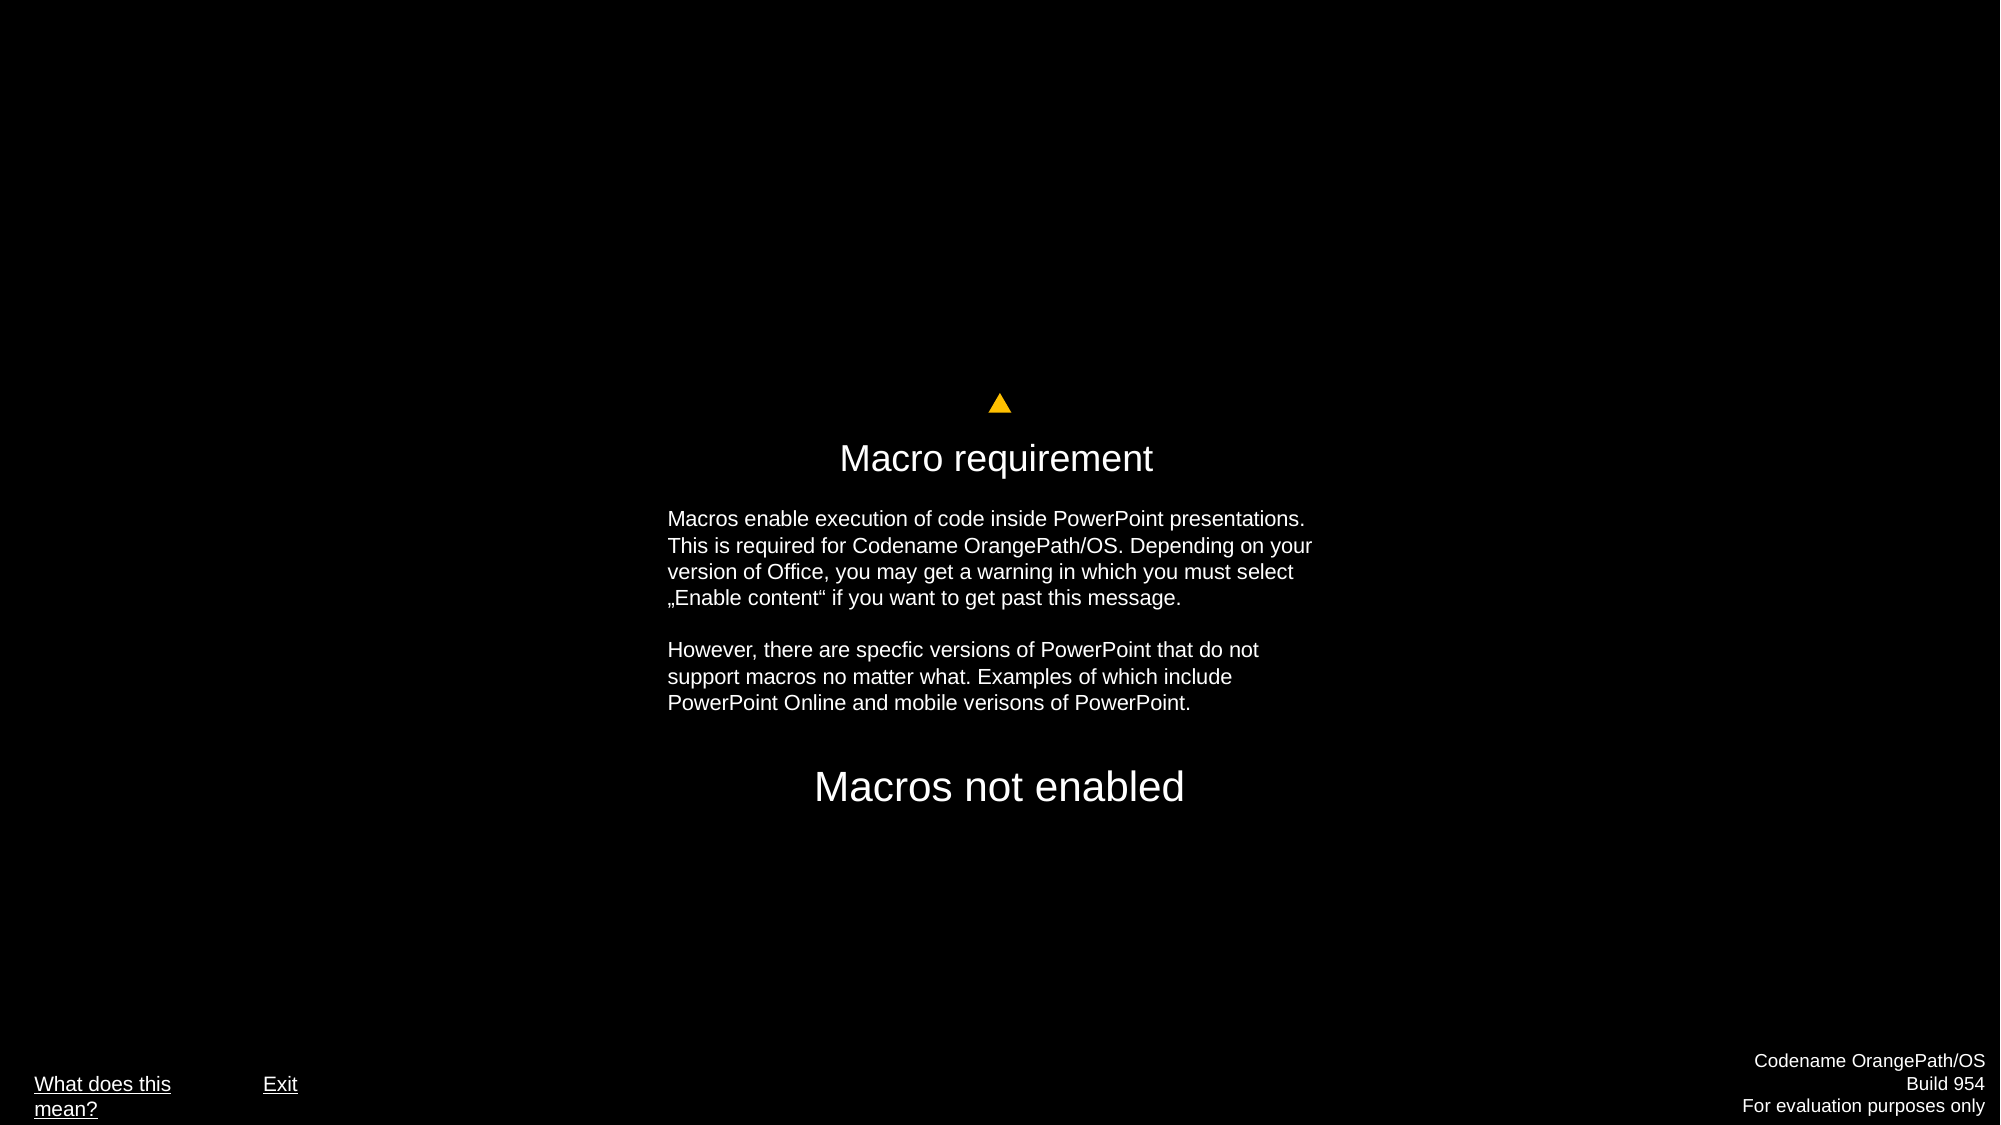

!

Macro requirement

Macros enable execution of code inside PowerPoint presentations. This is required for Codename OrangePath/OS. Depending on your version of Office, you may get a warning in which you must select „Enable content“ if you want to get past this message.

However, there are specfic versions of PowerPoint that do not support macros no matter what. Examples of which include PowerPoint Online and mobile verisons of PowerPoint.
Macros not enabled
Codename OrangePath/OS
Build 954
For evaluation purposes only
What does this mean?
Exit
False
False